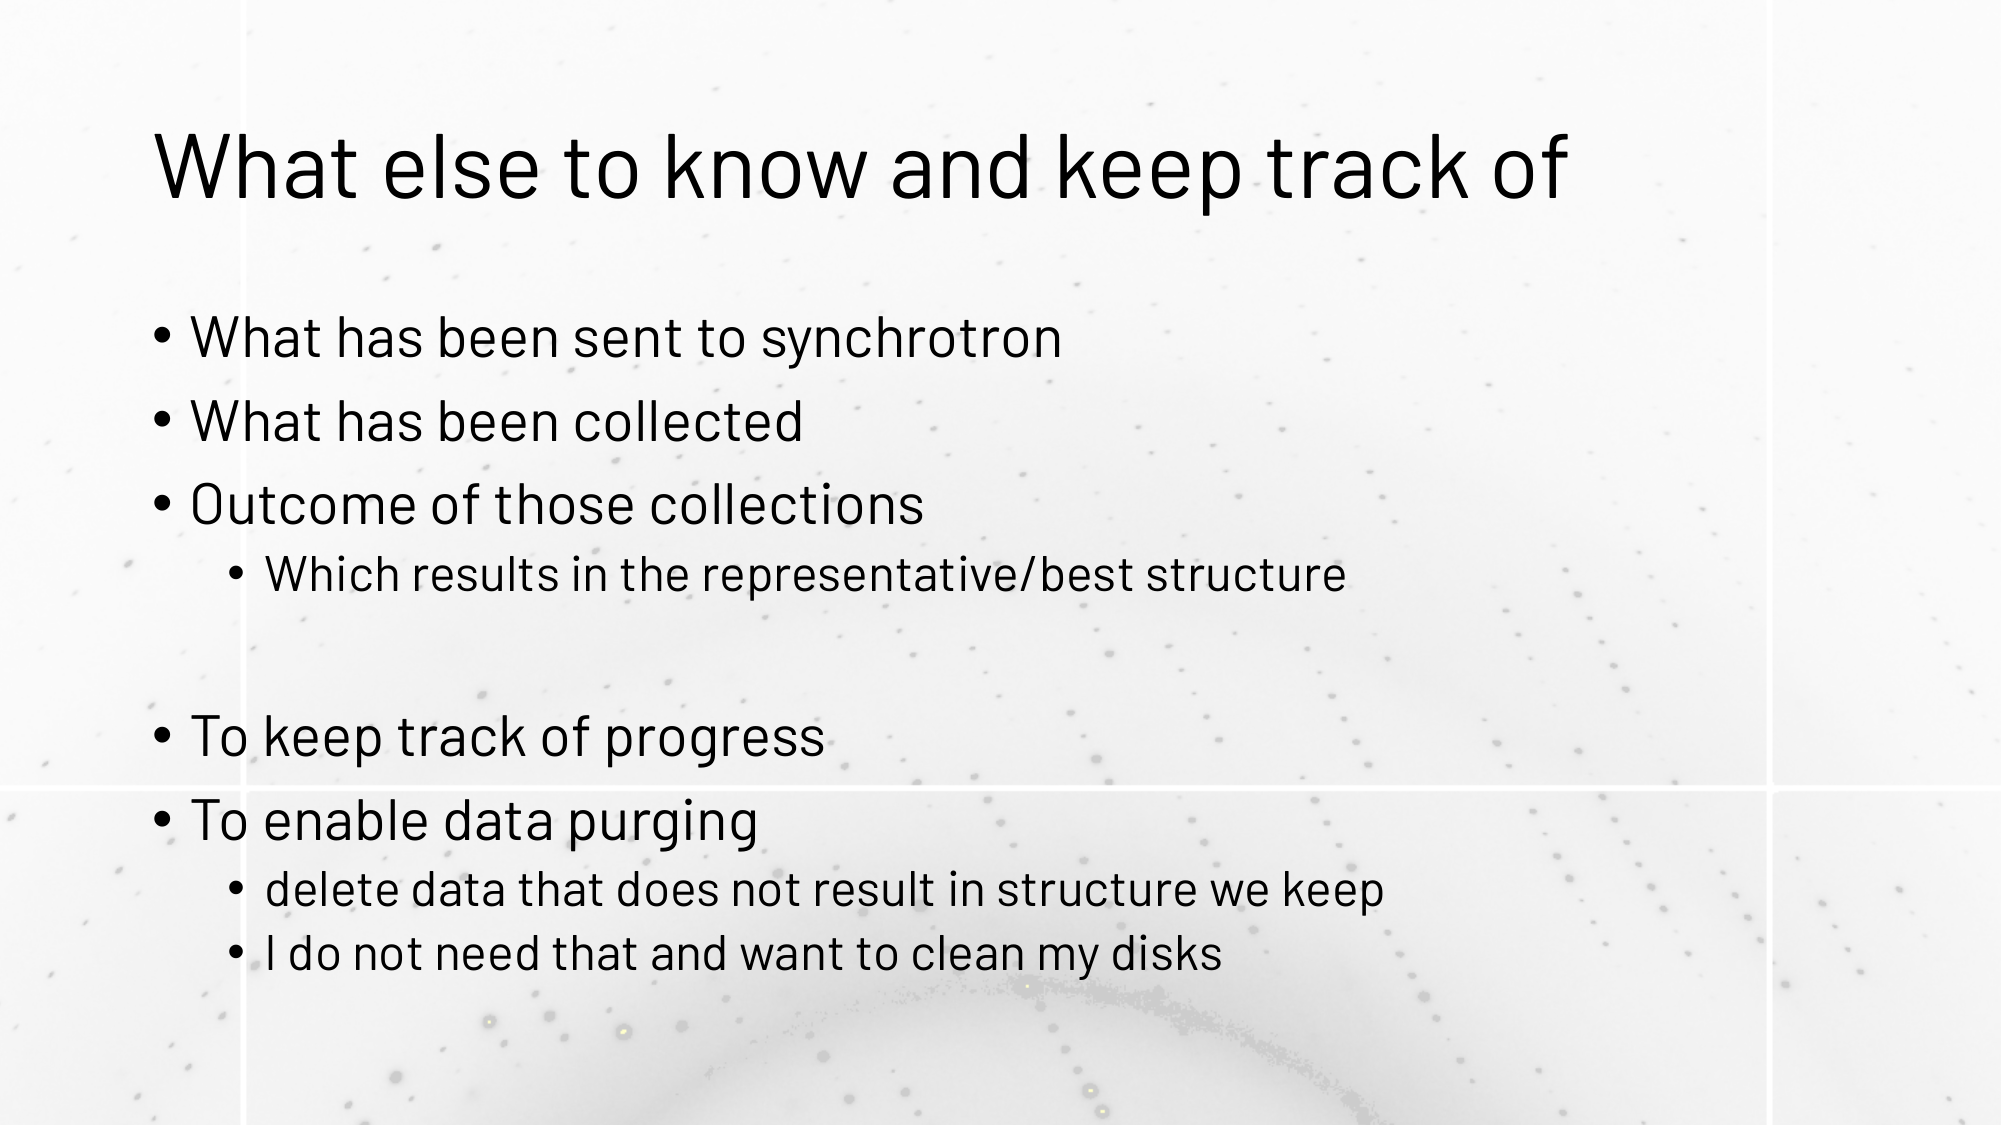

# What else to know and keep track of
What has been sent to synchrotron
What has been collected
Outcome of those collections
Which results in the representative/best structure

To keep track of progress
To enable data purging
delete data that does not result in structure we keep
I do not need that and want to clean my disks